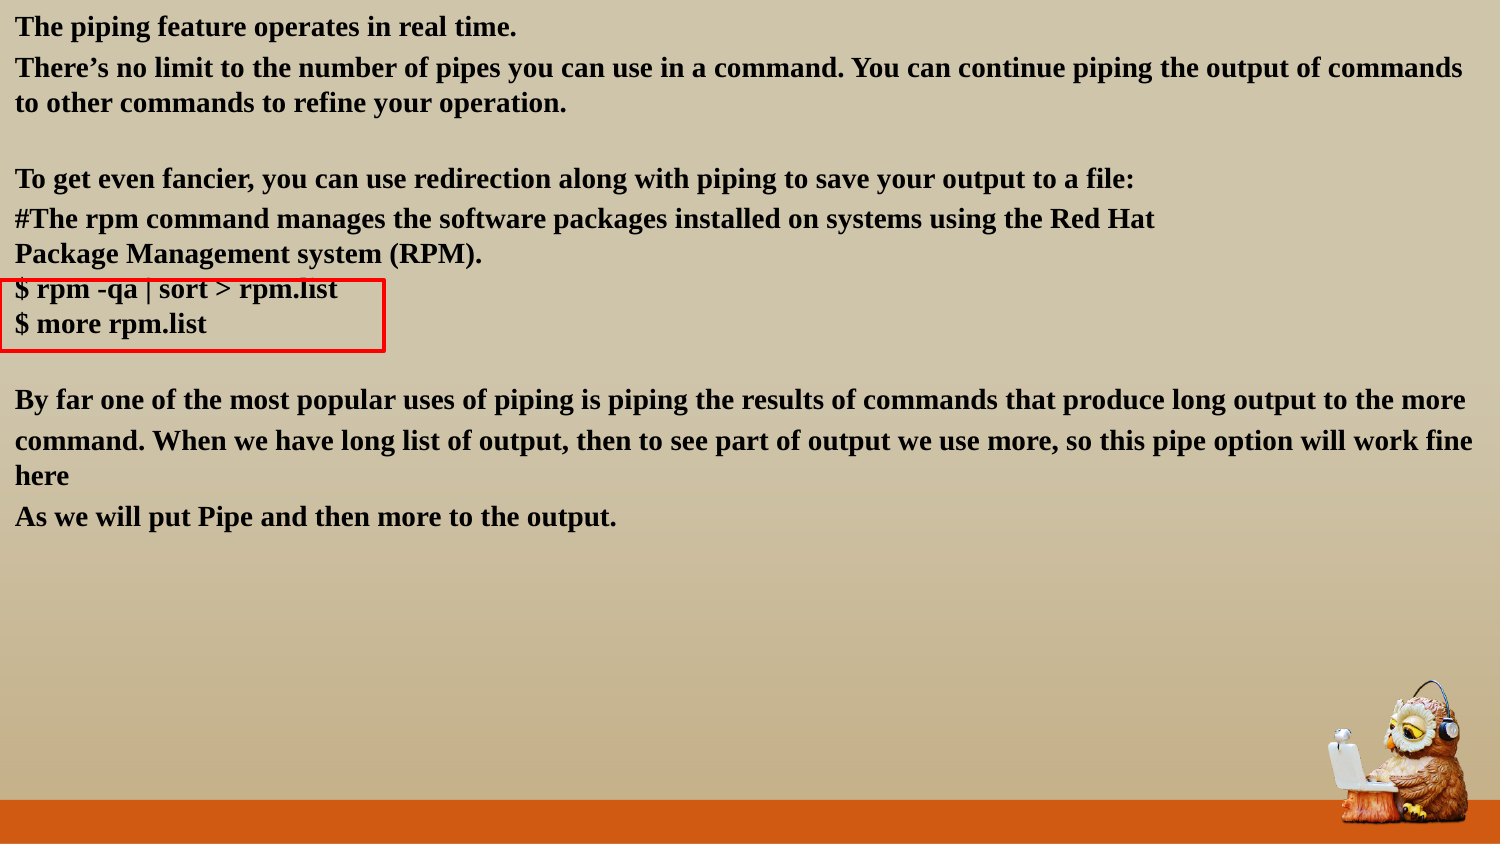

The piping feature operates in real time.
There’s no limit to the number of pipes you can use in a command. You can continue piping the output of commands to other commands to refine your operation.
To get even fancier, you can use redirection along with piping to save your output to a file:
#The rpm command manages the software packages installed on systems using the Red Hat
Package Management system (RPM).
$ rpm -qa | sort > rpm.list
$ more rpm.list
By far one of the most popular uses of piping is piping the results of commands that produce long output to the more
command. When we have long list of output, then to see part of output we use more, so this pipe option will work fine here
As we will put Pipe and then more to the output.